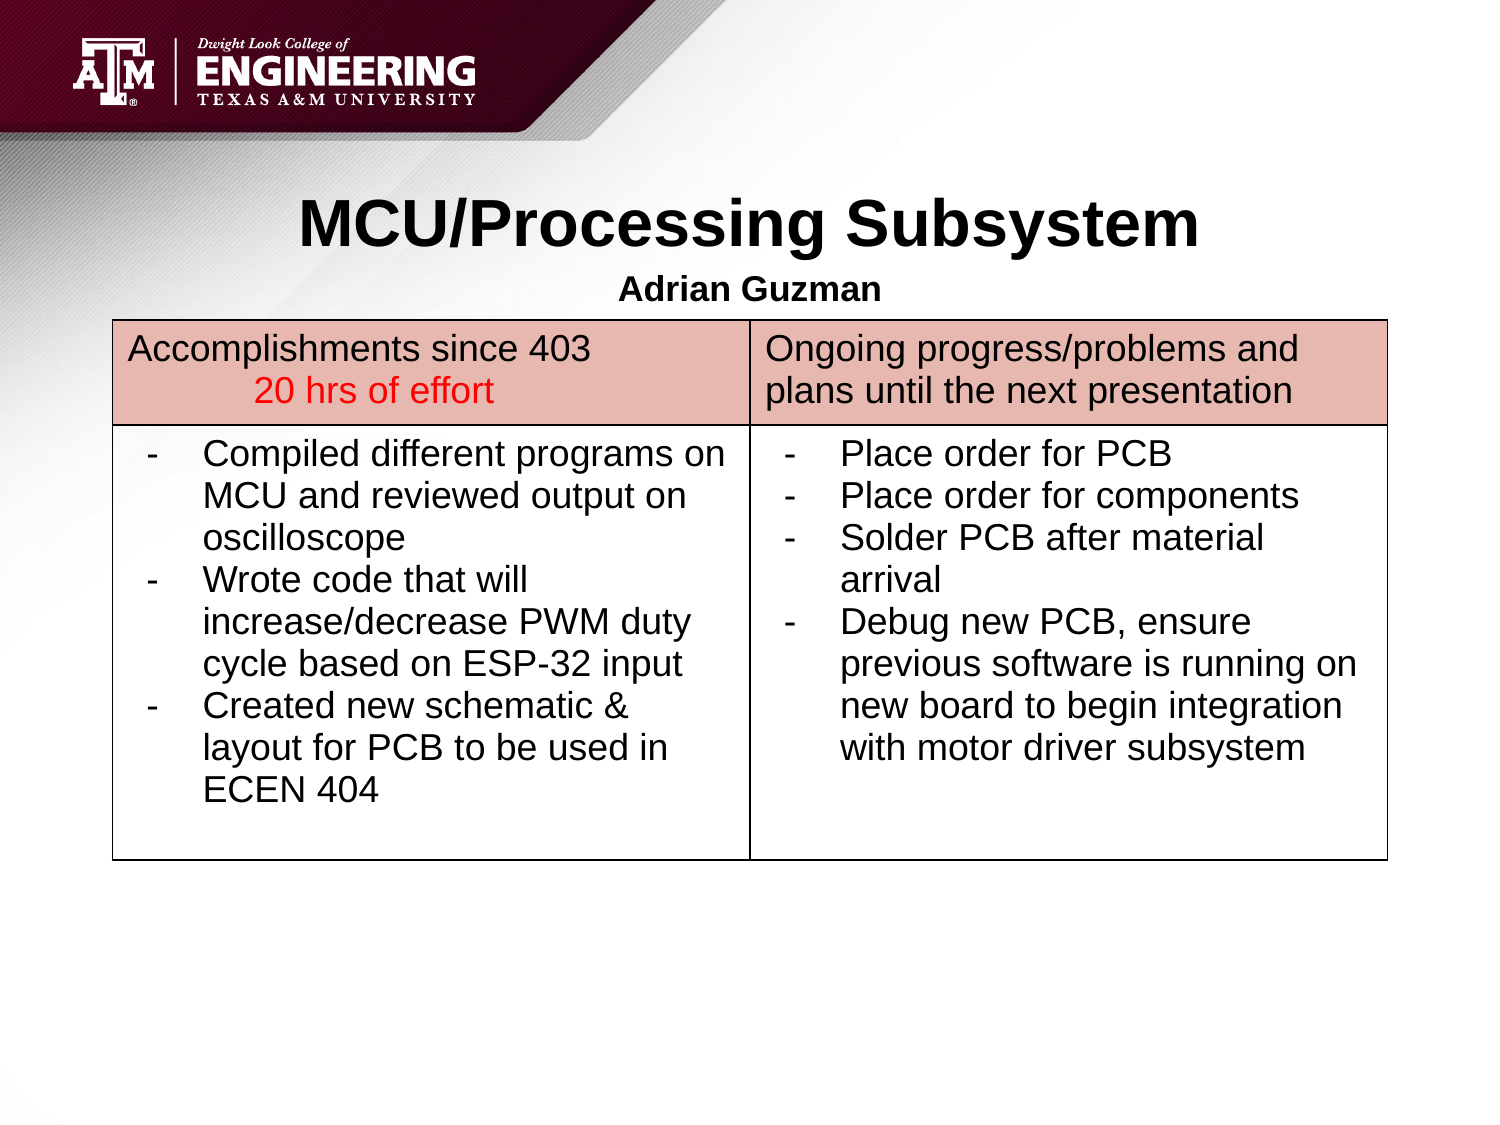

# MCU/Processing Subsystem
Adrian Guzman
| Accomplishments since 403 20 hrs of effort | Ongoing progress/problems and plans until the next presentation |
| --- | --- |
| Compiled different programs on MCU and reviewed output on oscilloscope Wrote code that will increase/decrease PWM duty cycle based on ESP-32 input Created new schematic & layout for PCB to be used in ECEN 404 | Place order for PCB Place order for components Solder PCB after material arrival Debug new PCB, ensure previous software is running on new board to begin integration with motor driver subsystem |